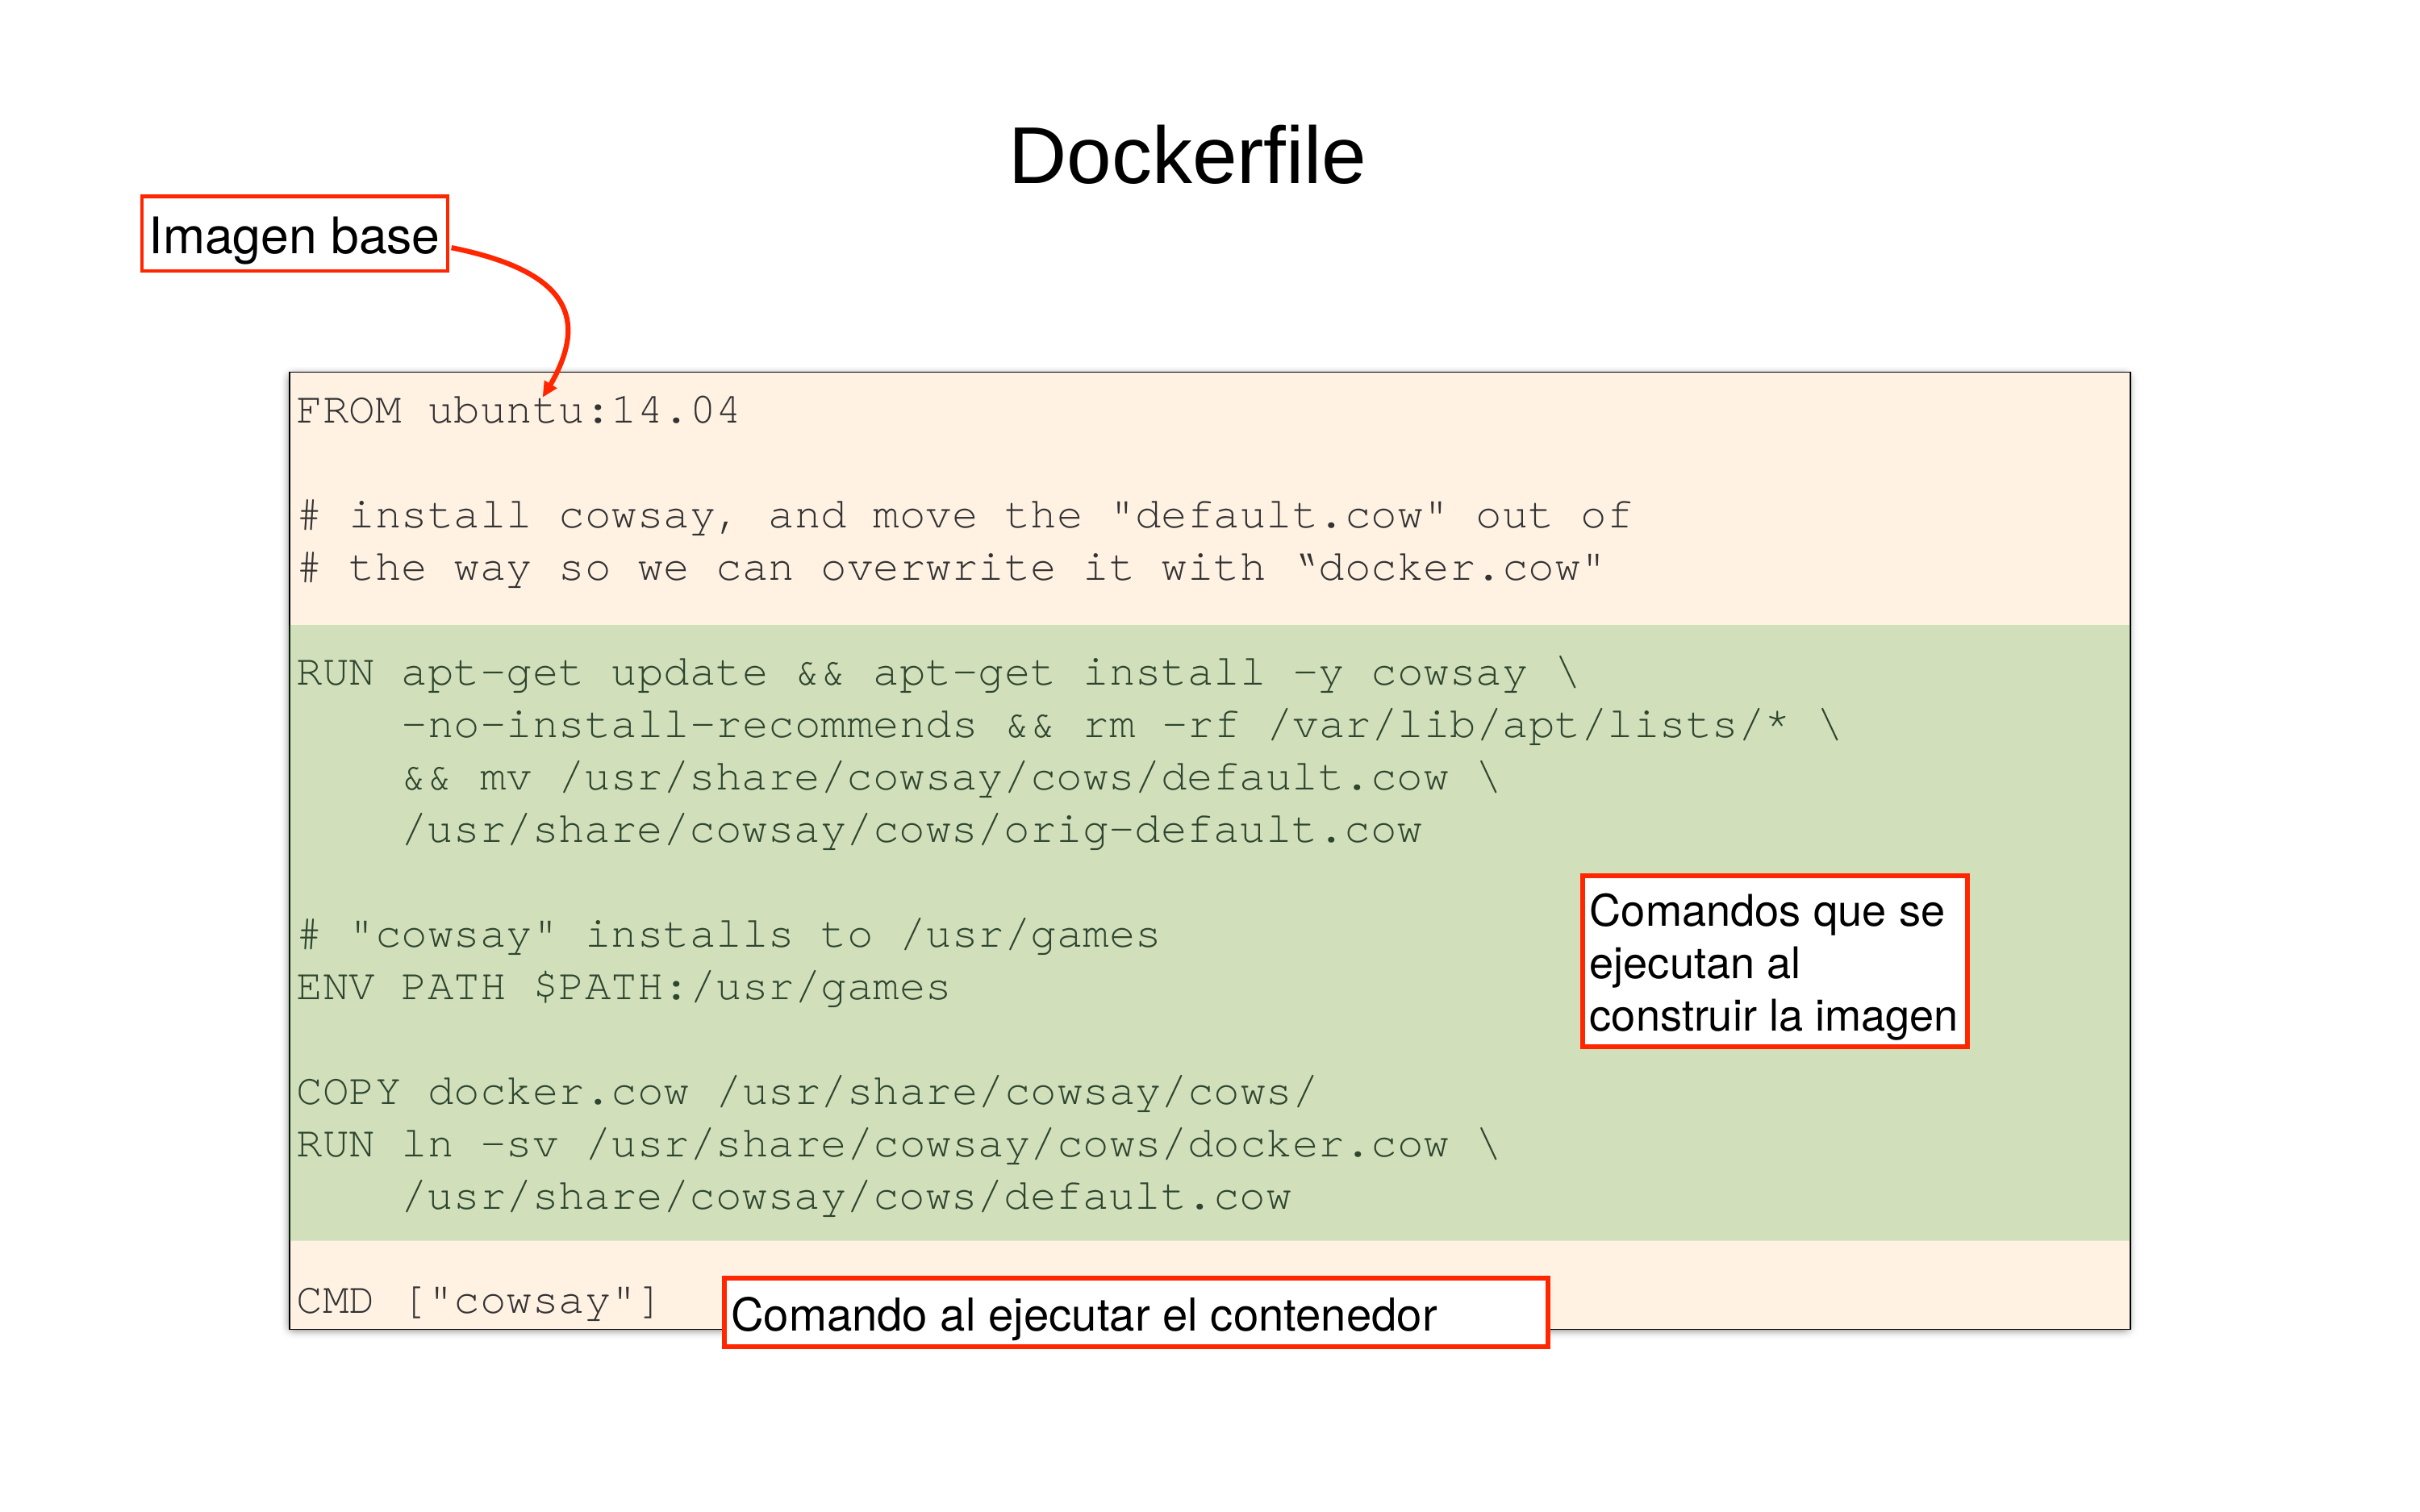

# Dockerfile
Imagen base

FROM ubuntu:14.04

# install cowsay, and move the "default.cow" out of
# the way so we can overwrite it with “docker.cow"

RUN apt-get update && apt-get install -y cowsay \
    —no-install-recommends && rm -rf /var/lib/apt/lists/* \
    && mv /usr/share/cowsay/cows/default.cow \
    /usr/share/cowsay/cows/orig-default.cow

# "cowsay" installs to /usr/games
ENV PATH $PATH:/usr/games

COPY docker.cow /usr/share/cowsay/cows/
RUN ln -sv /usr/share/cowsay/cows/docker.cow \
    /usr/share/cowsay/cows/default.cow

CMD ["cowsay"]

Comandos que se ejecutan al construir la imagen
Comando al ejecutar el contenedor
19